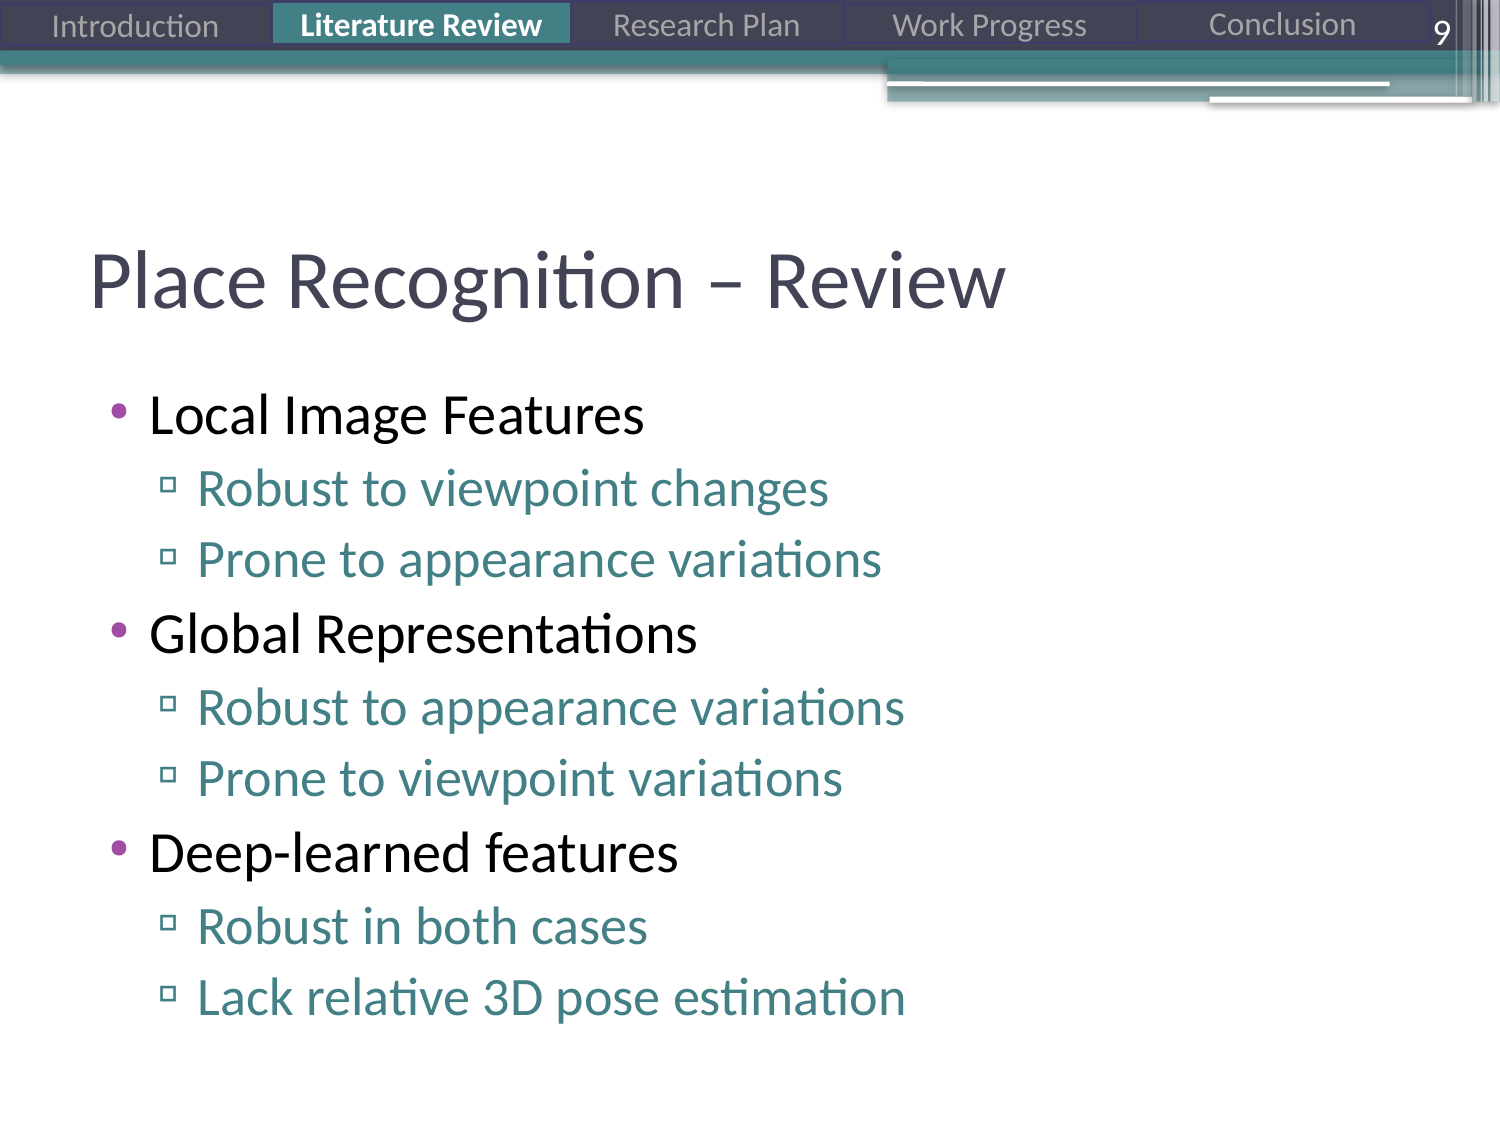

9
# Place Recognition – Review
Local Image Features
Robust to viewpoint changes
Prone to appearance variations
Global Representations
Robust to appearance variations
Prone to viewpoint variations
Deep-learned features
Robust in both cases
Lack relative 3D pose estimation